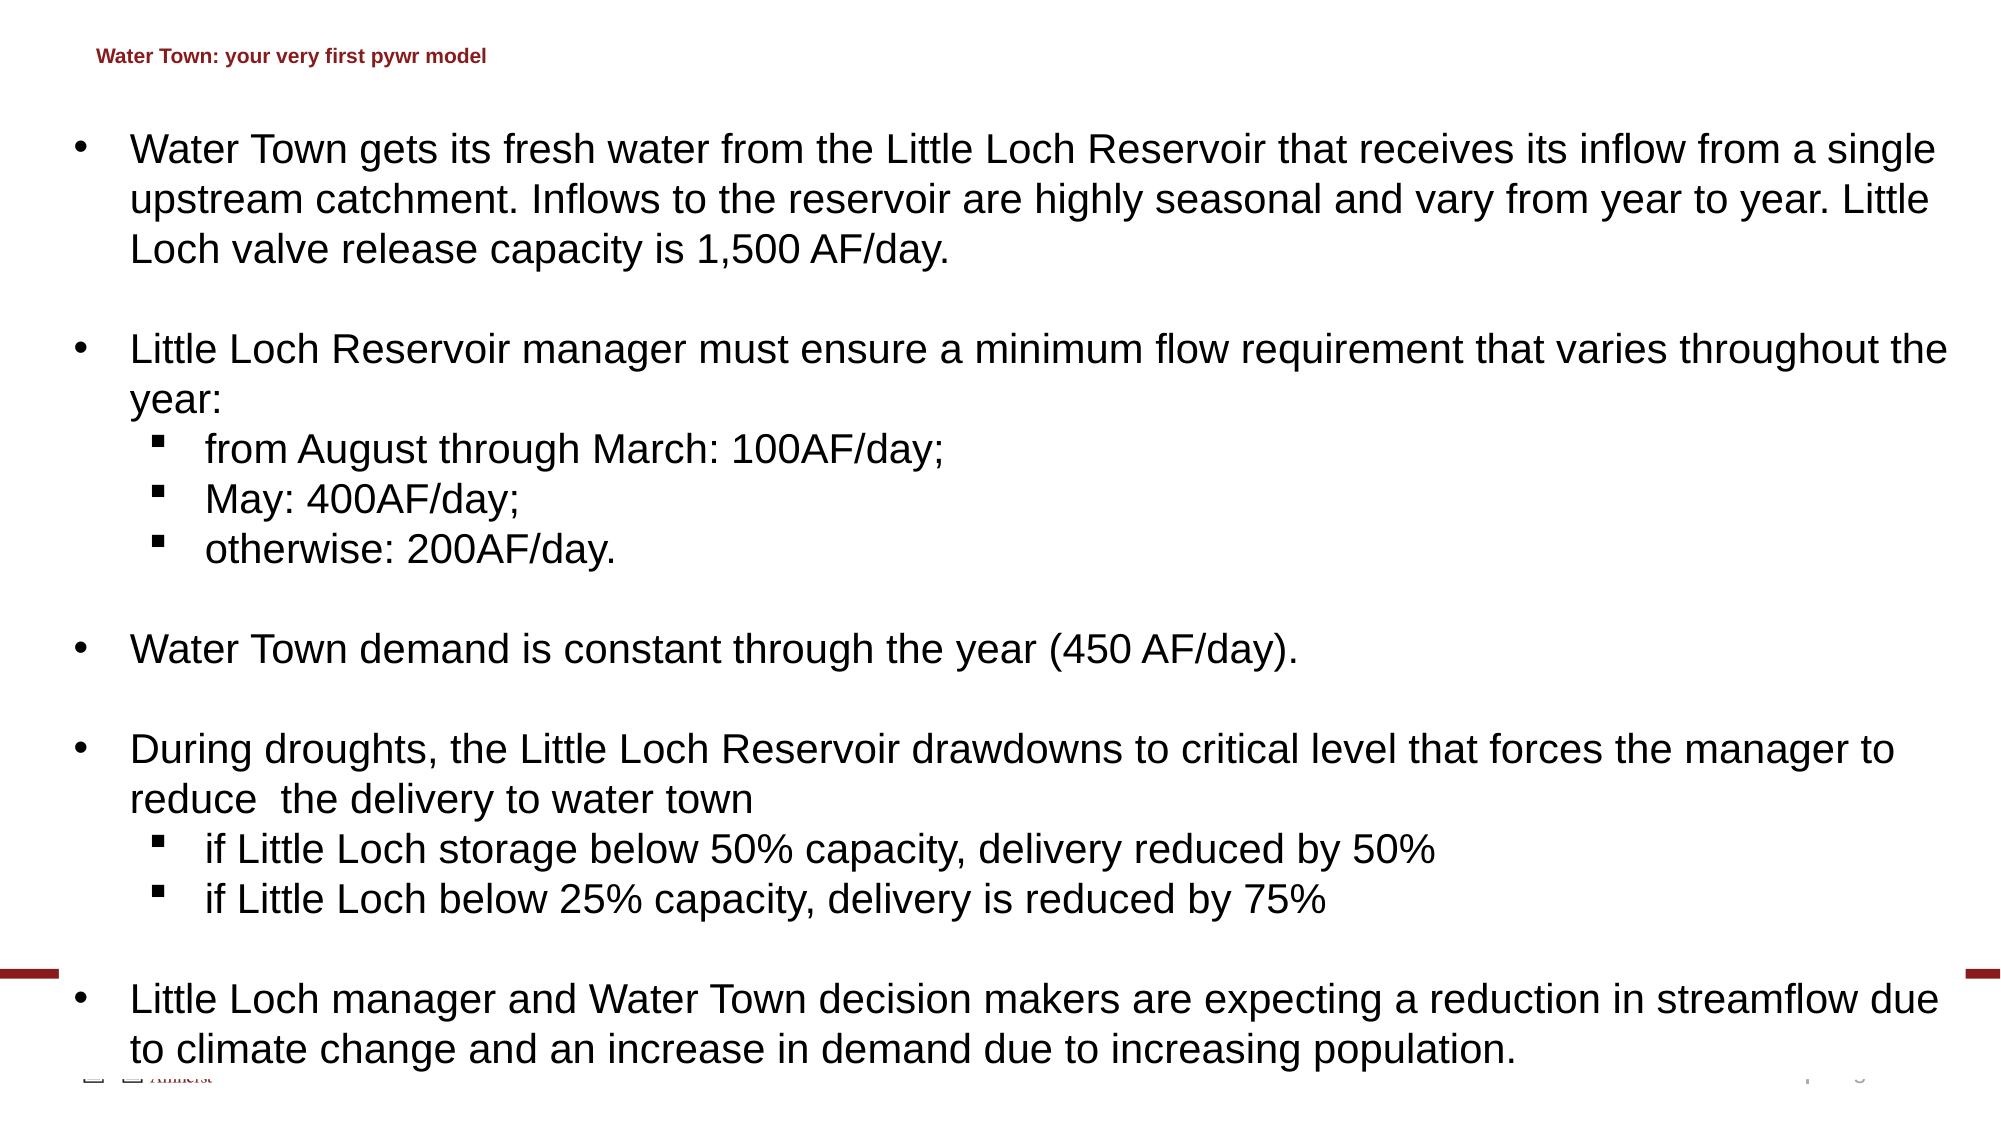

# Water Town: your very first pywr model
Water Town gets its fresh water from the Little Loch Reservoir that receives its inflow from a single upstream catchment. Inflows to the reservoir are highly seasonal and vary from year to year. Little Loch valve release capacity is 1,500 AF/day.

Little Loch Reservoir manager must ensure a minimum flow requirement that varies throughout the year:
from August through March: 100AF/day;
May: 400AF/day;
otherwise: 200AF/day.

Water Town demand is constant through the year (450 AF/day).

During droughts, the Little Loch Reservoir drawdowns to critical level that forces the manager to reduce  the delivery to water town
if Little Loch storage below 50% capacity, delivery reduced by 50%
if Little Loch below 25% capacity, delivery is reduced by 75%

Little Loch manager and Water Town decision makers are expecting a reduction in streamflow due to climate change and an increase in demand due to increasing population.

Page 42